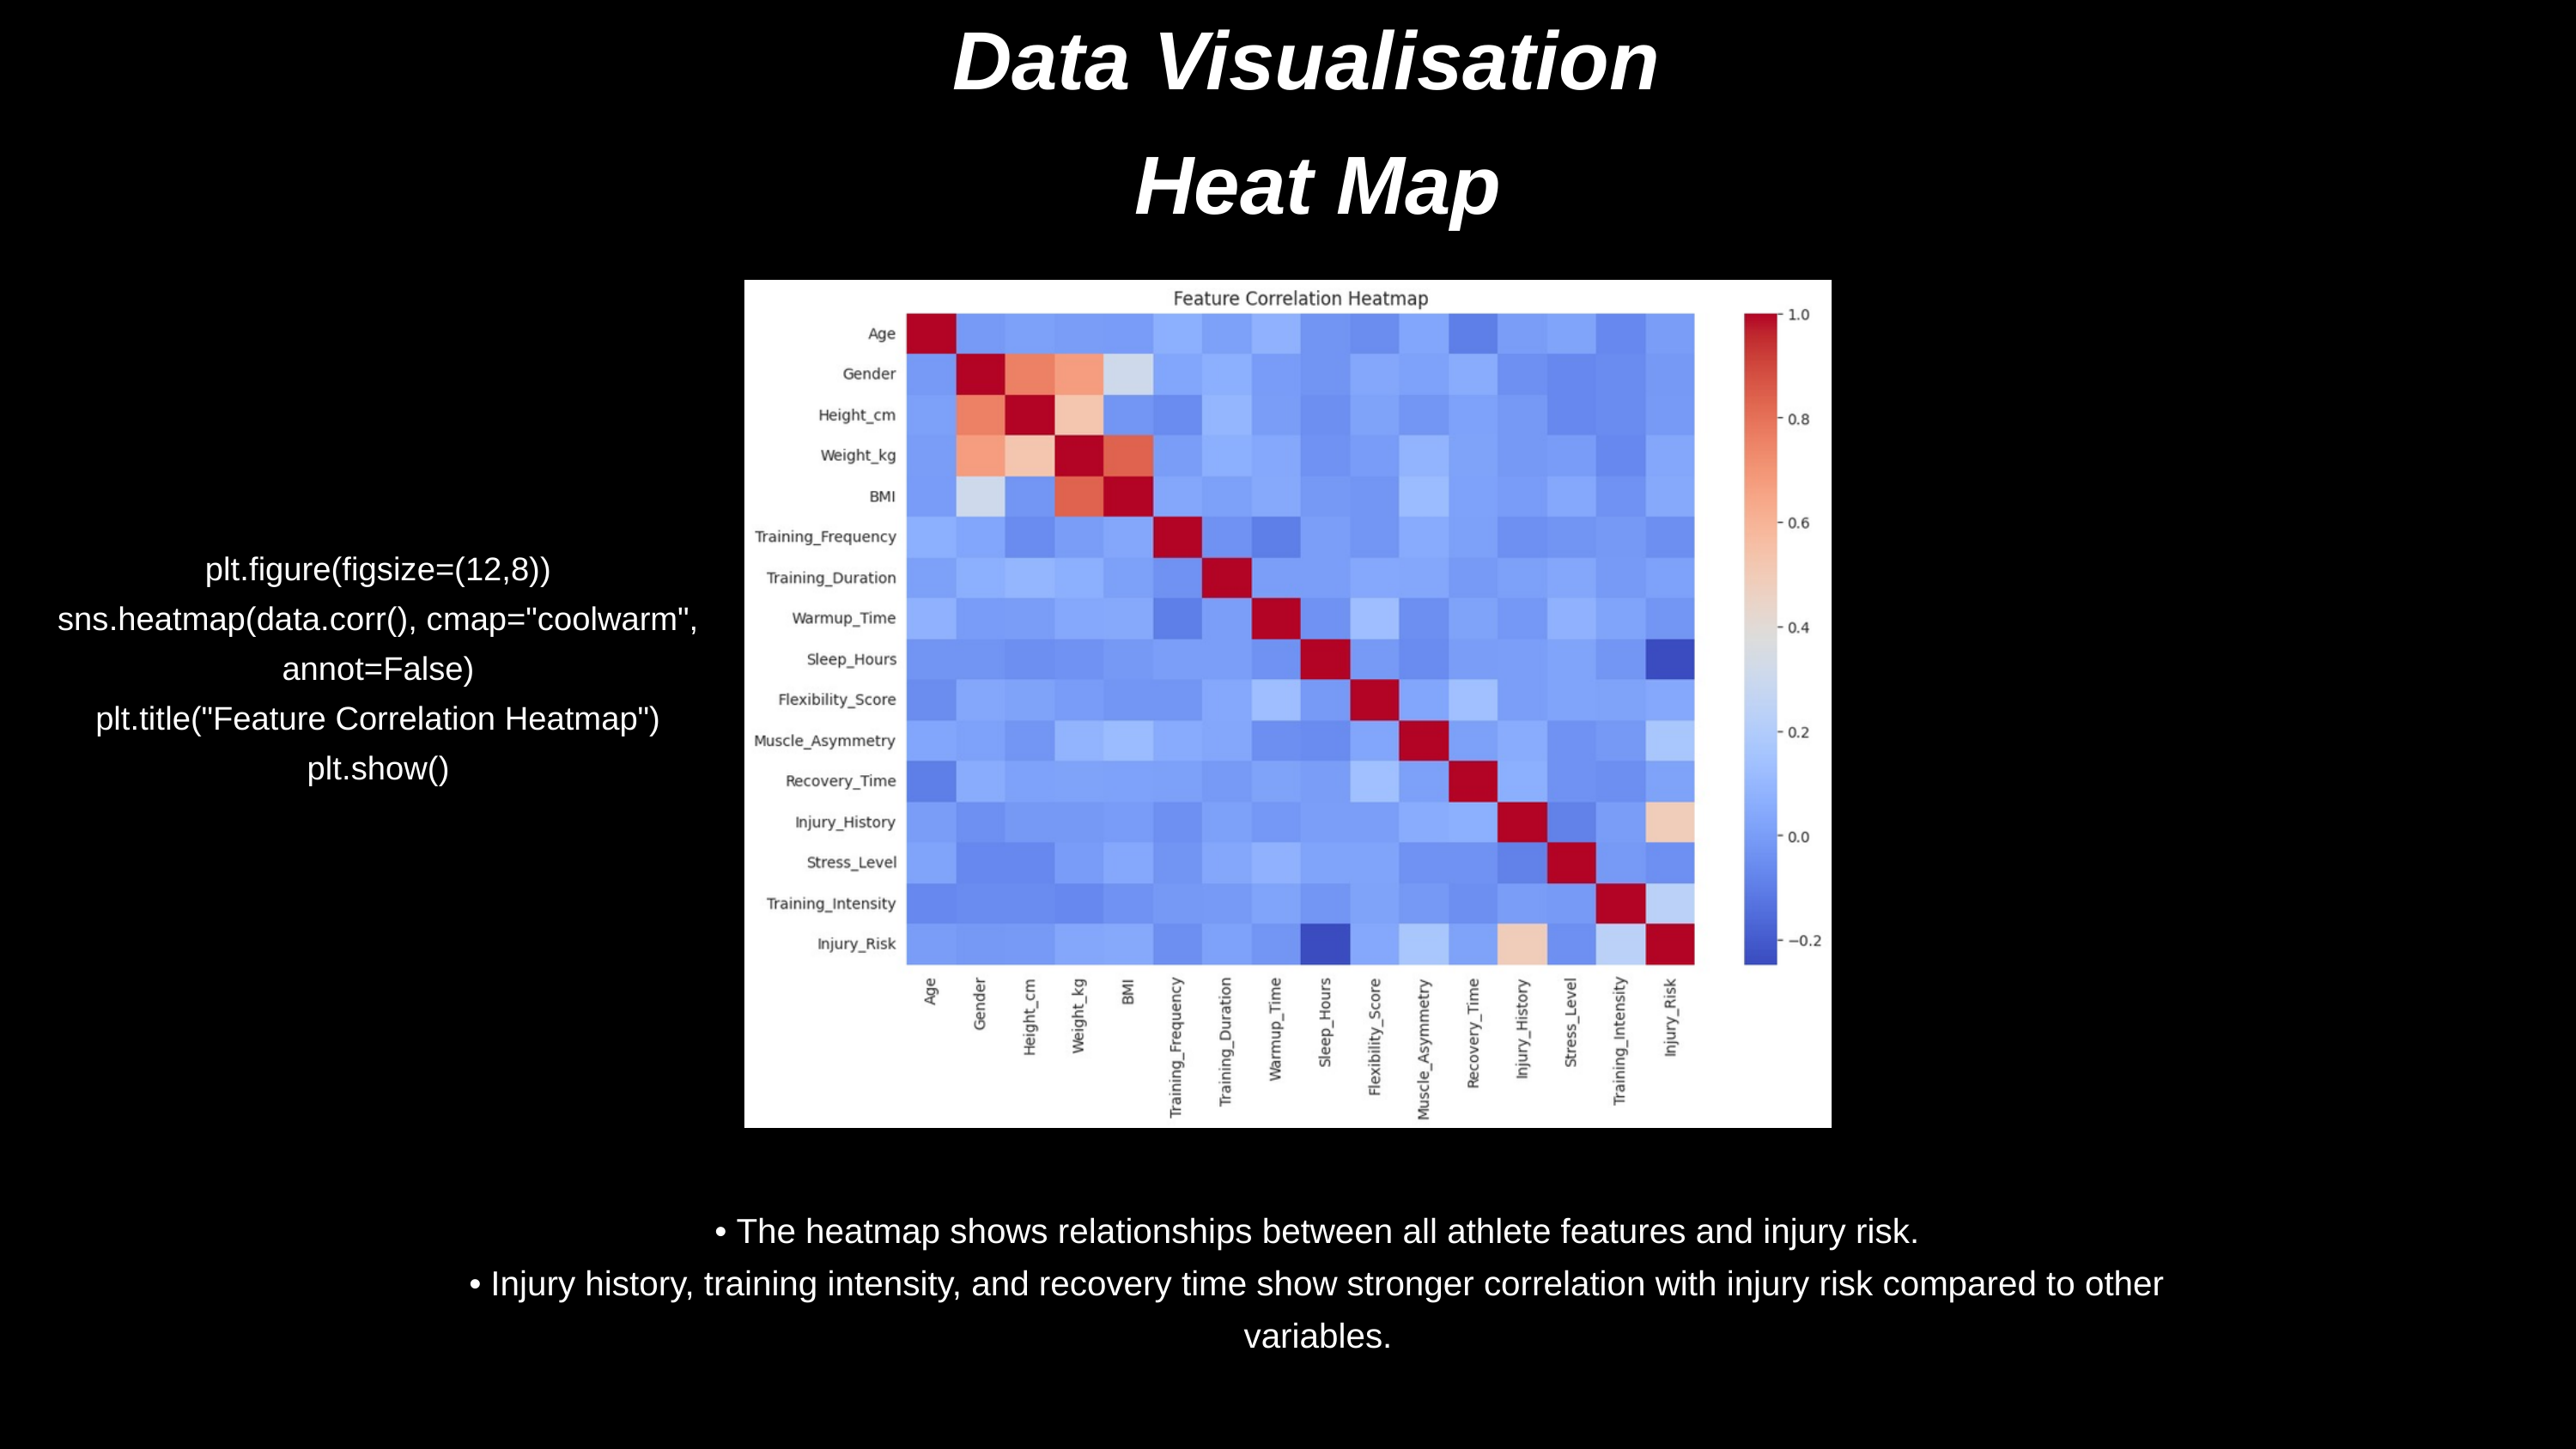

Data Visualisation
Heat Map

plt.figure(figsize=(12,8))
sns.heatmap(data.corr(), cmap="coolwarm", annot=False)
plt.title("Feature Correlation Heatmap")
plt.show()
• The heatmap shows relationships between all athlete features and injury risk.
• Injury history, training intensity, and recovery time show stronger correlation with injury risk compared to other variables.